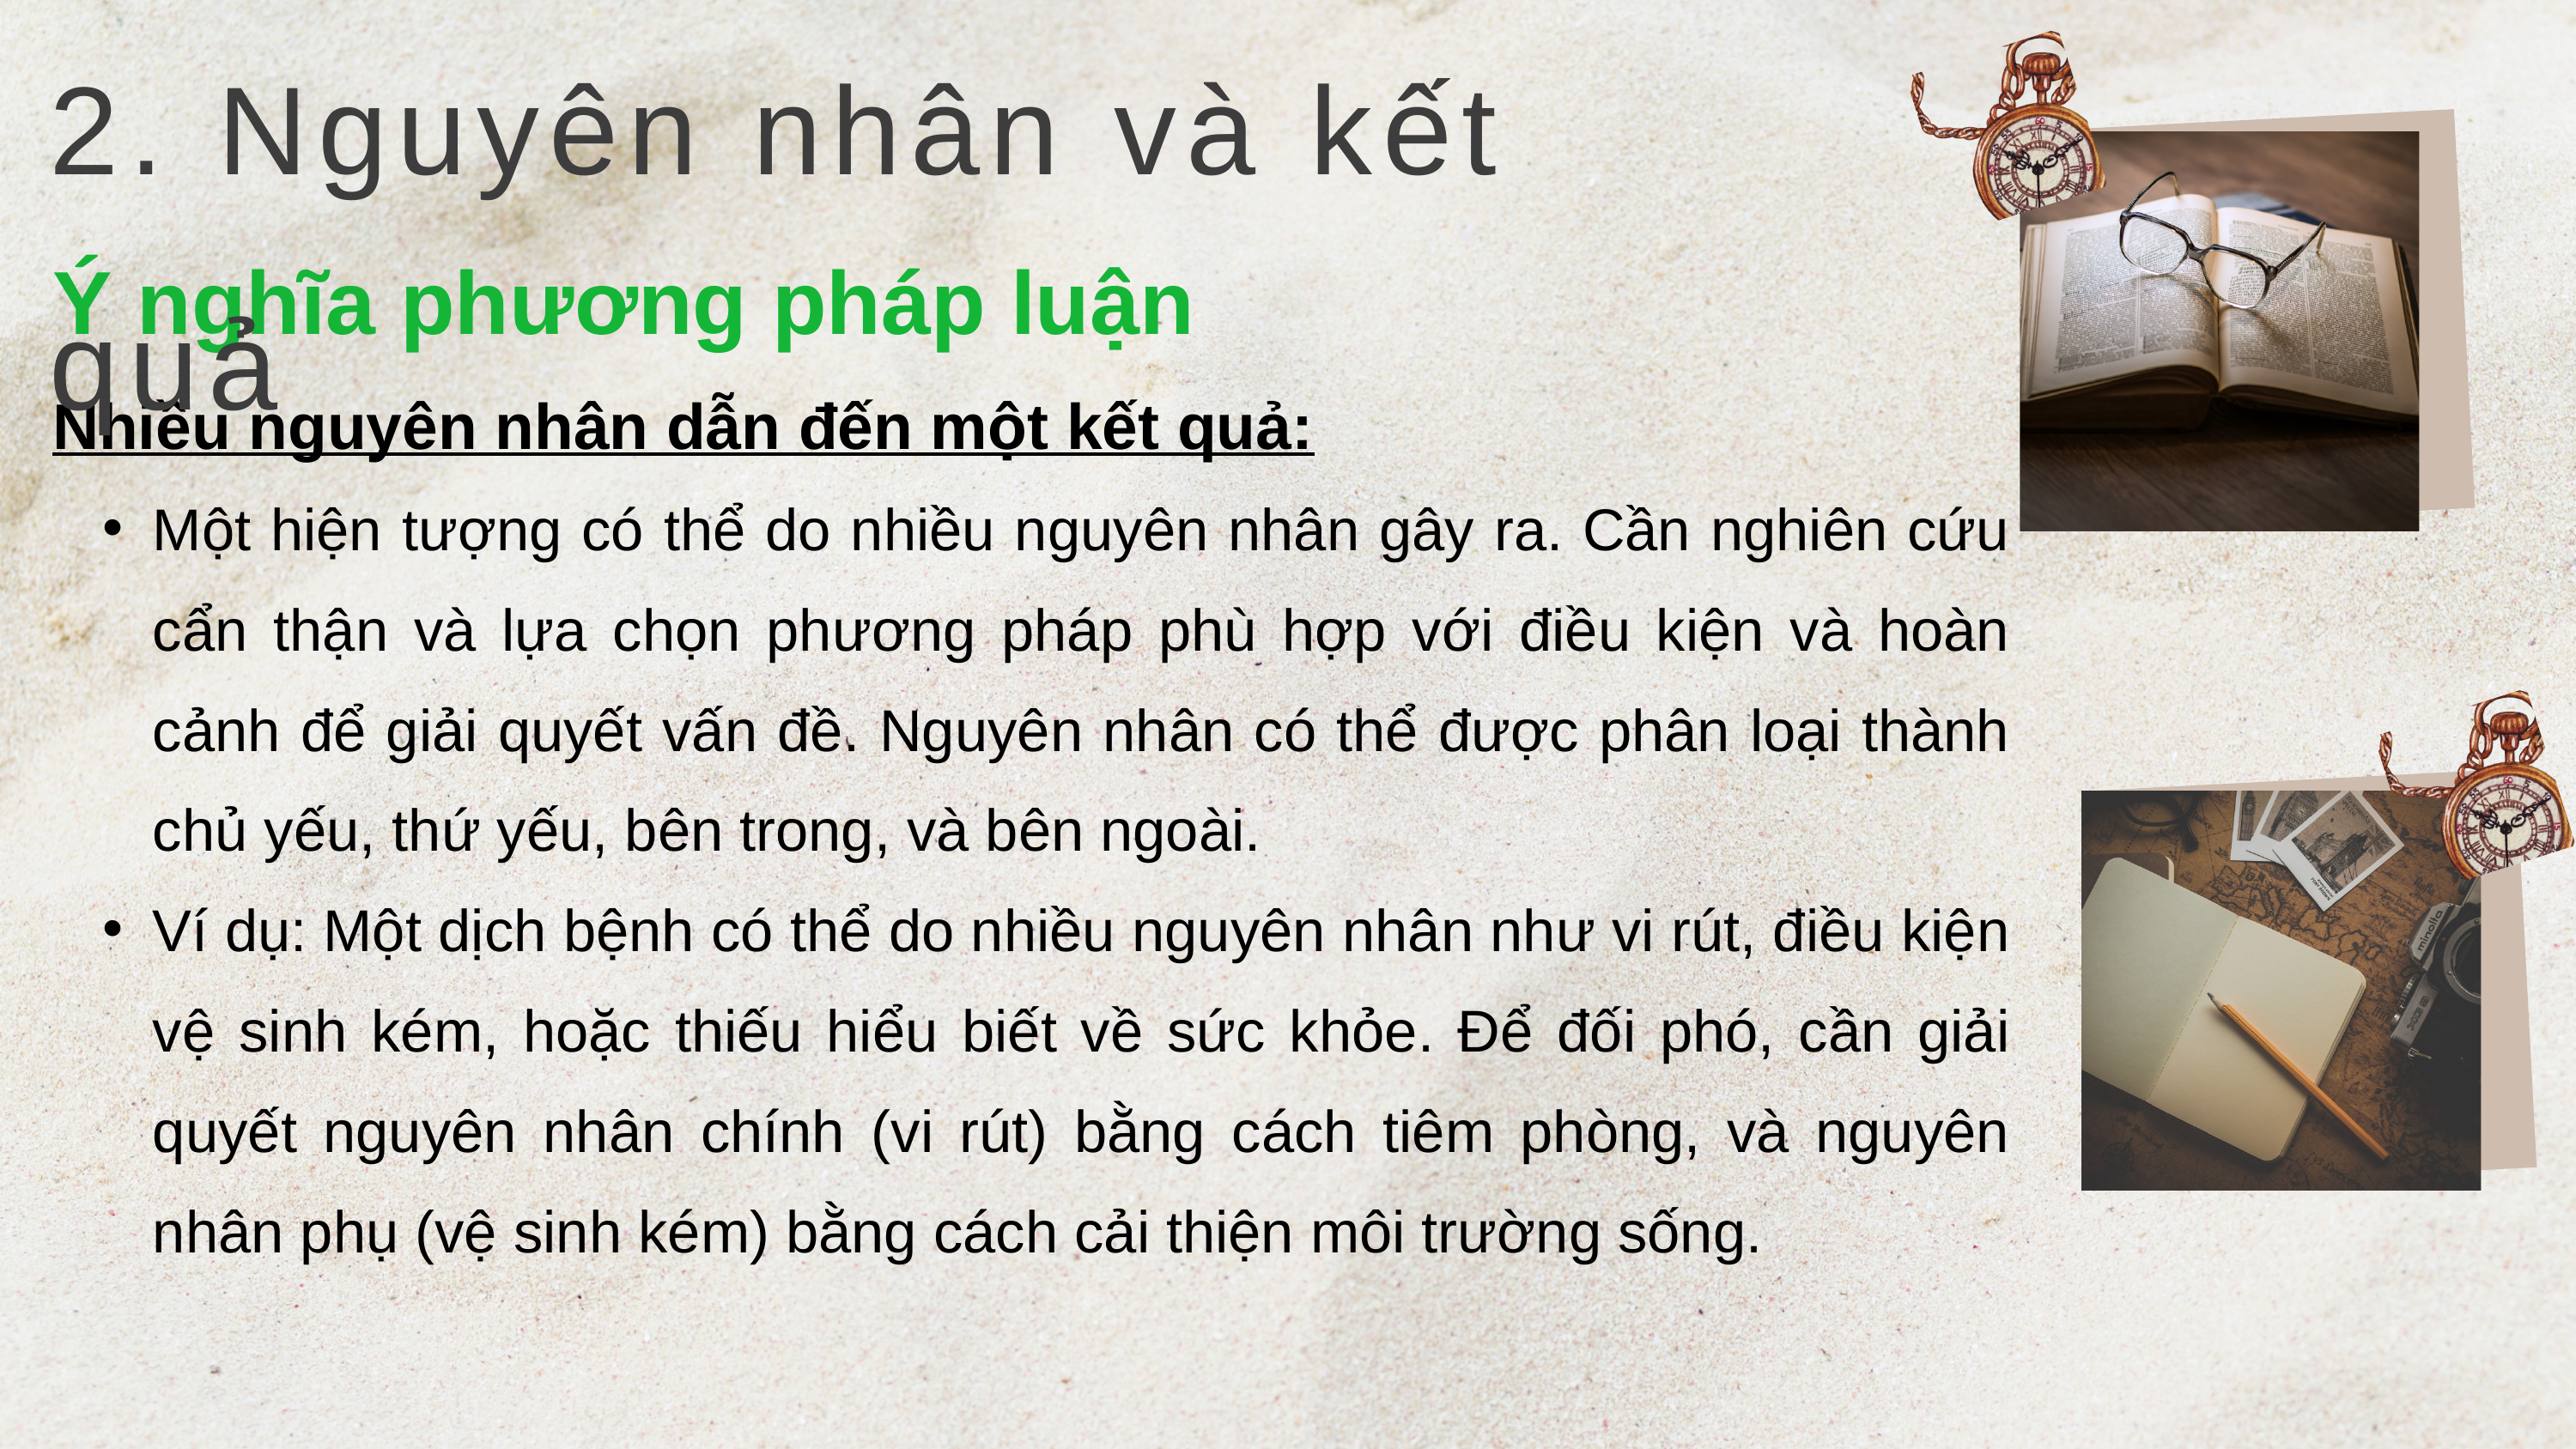

2. Nguyên nhân và kết quả

Ý nghĩa phương pháp luận
Nhiều nguyên nhân dẫn đến một kết quả:
Một hiện tượng có thể do nhiều nguyên nhân gây ra. Cần nghiên cứu cẩn thận và lựa chọn phương pháp phù hợp với điều kiện và hoàn cảnh để giải quyết vấn đề. Nguyên nhân có thể được phân loại thành chủ yếu, thứ yếu, bên trong, và bên ngoài.
Ví dụ: Một dịch bệnh có thể do nhiều nguyên nhân như vi rút, điều kiện vệ sinh kém, hoặc thiếu hiểu biết về sức khỏe. Để đối phó, cần giải quyết nguyên nhân chính (vi rút) bằng cách tiêm phòng, và nguyên nhân phụ (vệ sinh kém) bằng cách cải thiện môi trường sống.